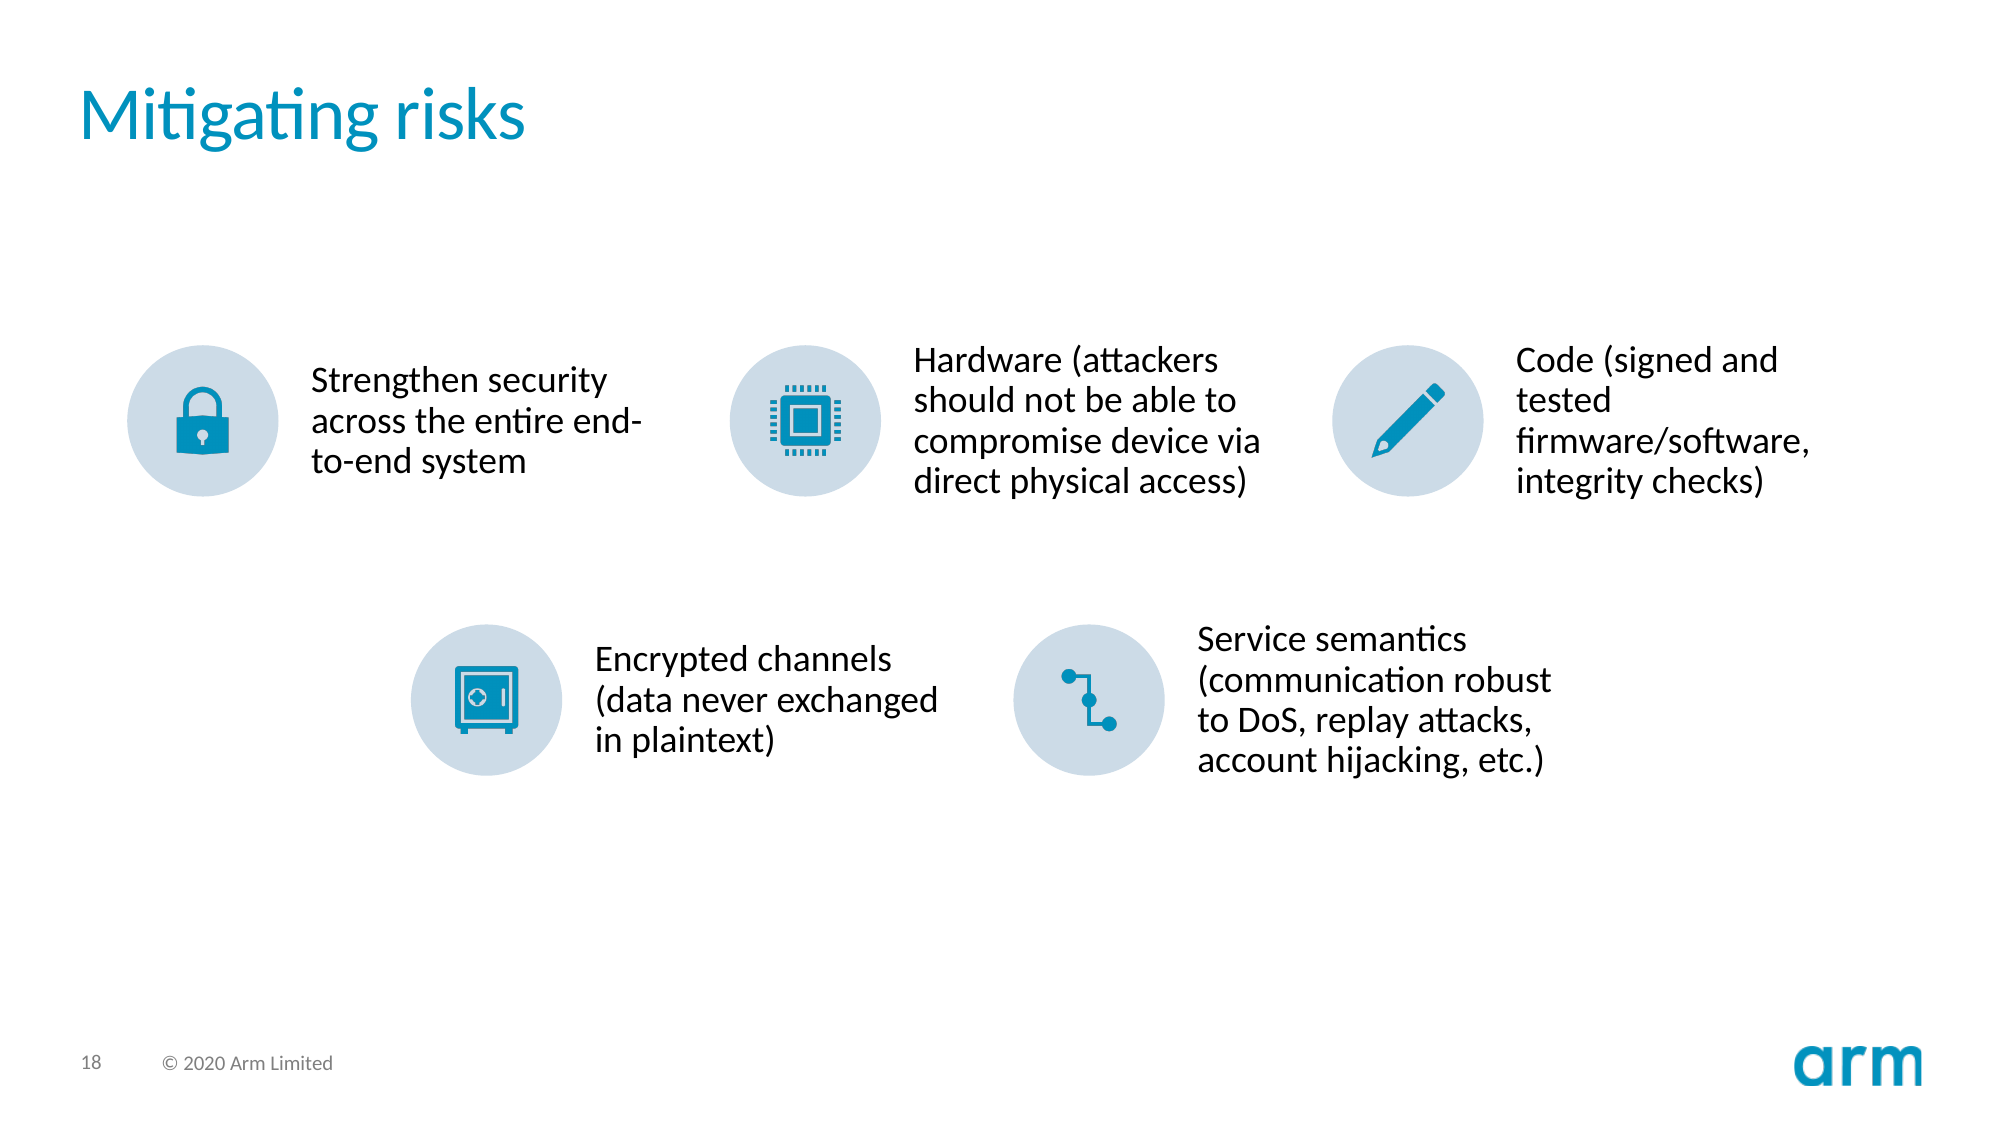

# Mitigating risks
Strengthen security across the entire end-to-end system
Hardware (attackers should not be able to compromise device via direct physical access)
Code (signed and tested firmware/software, integrity checks)
Encrypted channels (data never exchanged in plaintext)
Service semantics (communication robust to DoS, replay attacks, account hijacking, etc.)